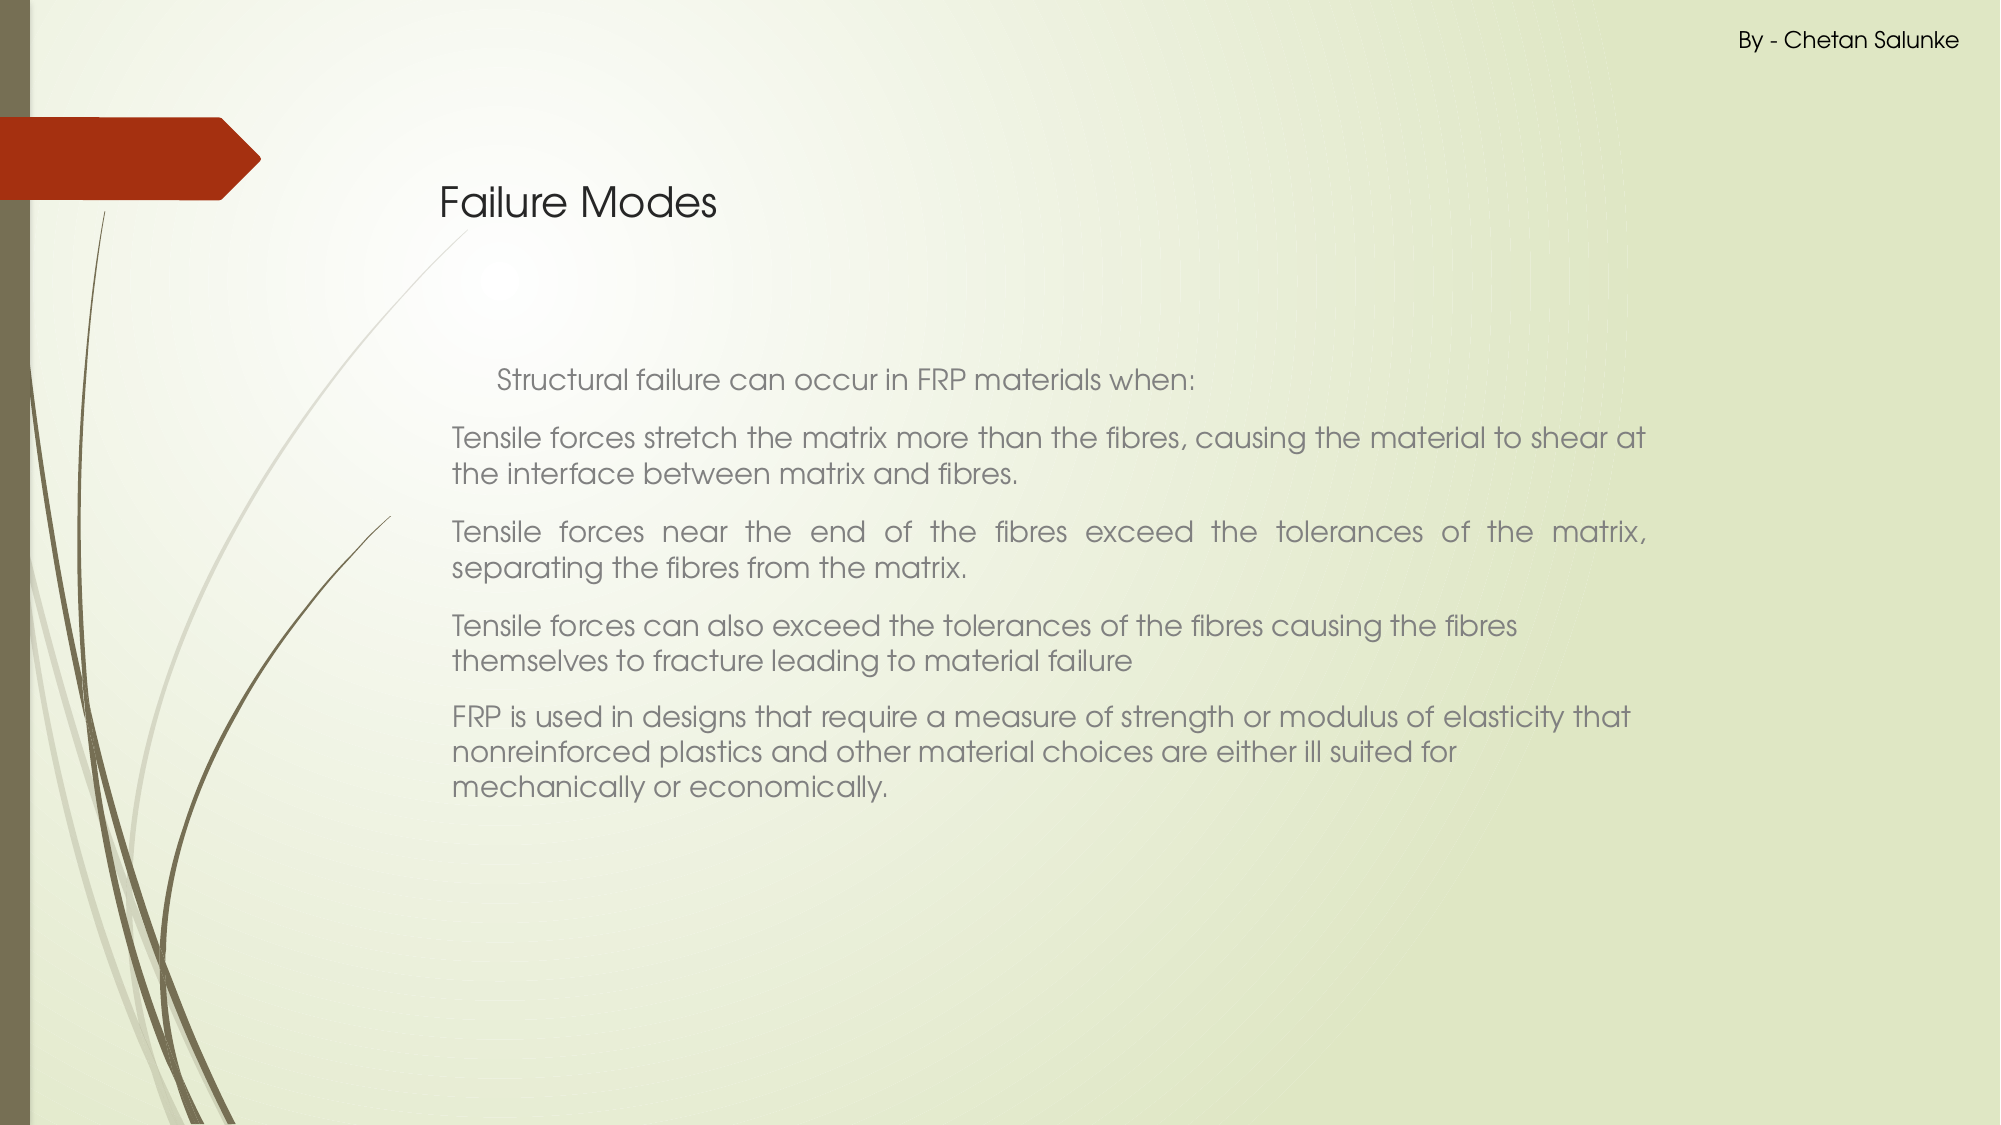

By - Chetan Salunke
# Failure Modes
Structural failure can occur in FRP materials when:
Tensile forces stretch the matrix more than the fibres, causing the material to shear at the interface between matrix and fibres.
Tensile forces near the end of the fibres exceed the tolerances of the matrix, separating the fibres from the matrix.
Tensile forces can also exceed the tolerances of the fibres causing the fibres themselves to fracture leading to material failure
FRP is used in designs that require a measure of strength or modulus of elasticity that nonreinforced plastics and other material choices are either ill suited for mechanically or economically.